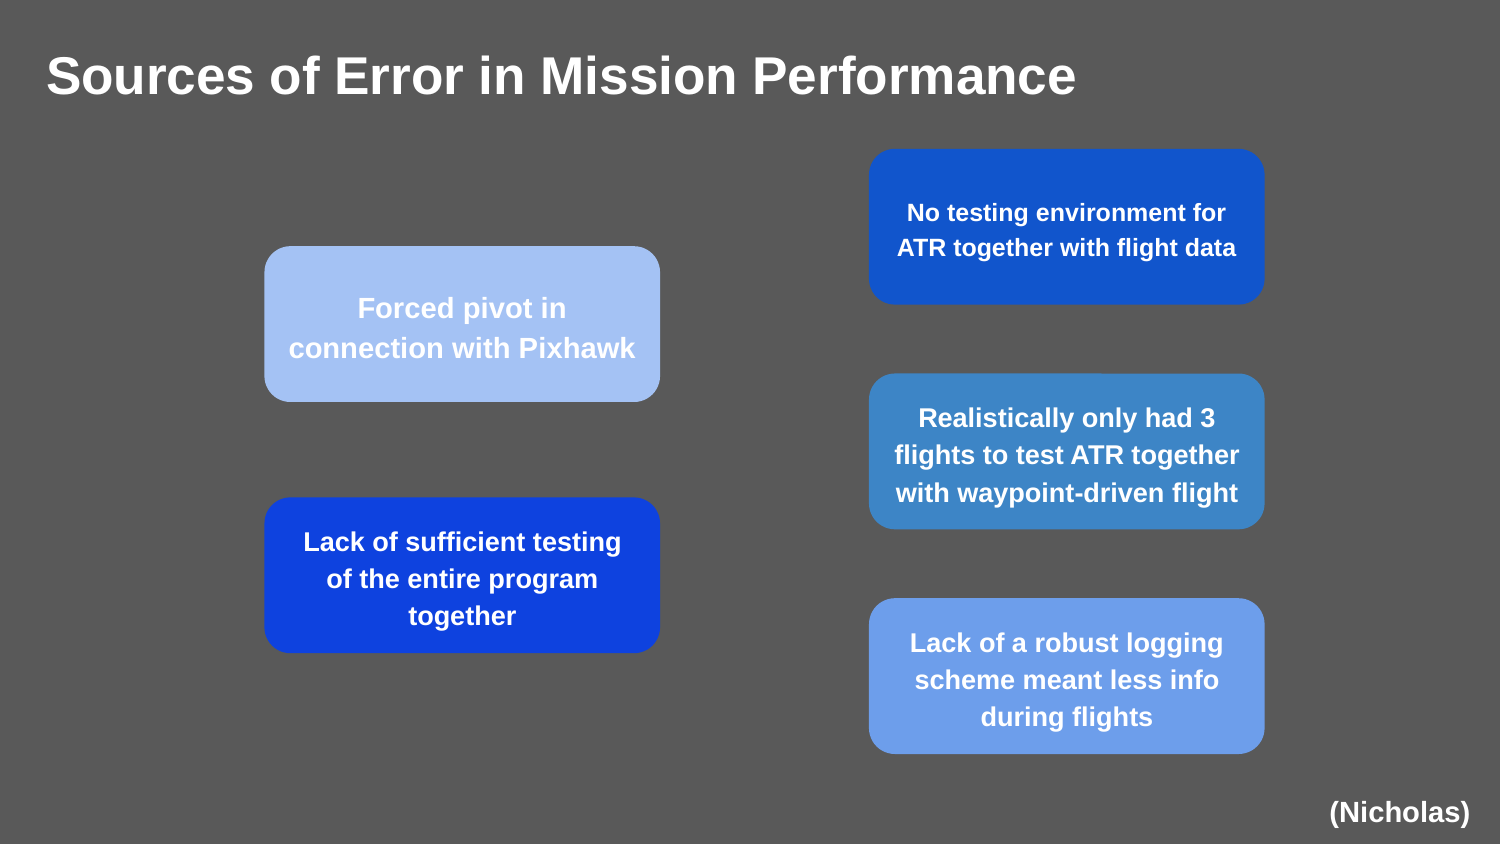

# Sources of Error in Mission Performance
No testing environment for ATR together with flight data
Forced pivot in connection with Pixhawk
Realistically only had 3 flights to test ATR together with waypoint-driven flight
Lack of sufficient testing of the entire program together
Lack of a robust logging scheme meant less info during flights
(Nicholas)